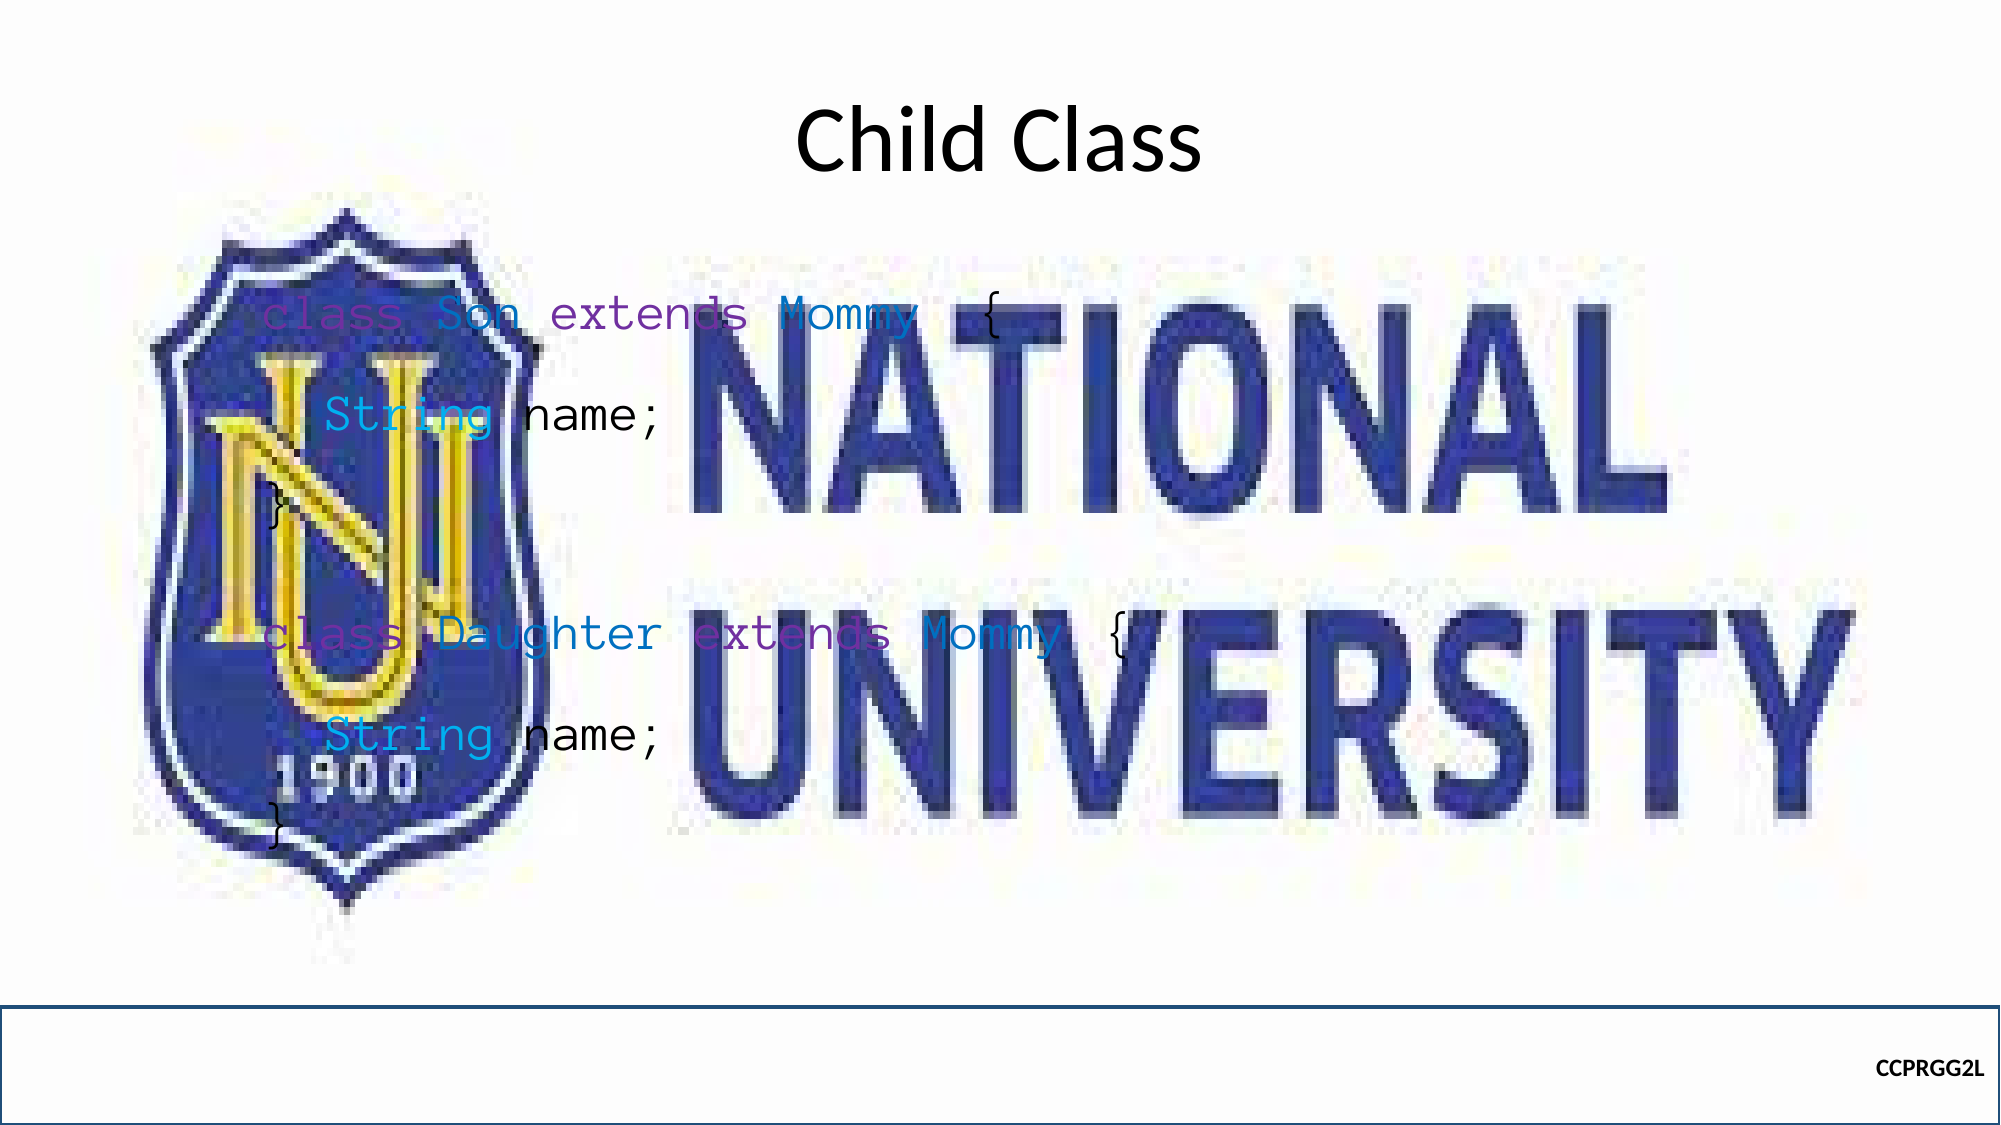

# Child Class
{
Son extends Mommy
class
String name;

}
class
Daughter extends Mommy
{
String name;

}
CCPRGG2L